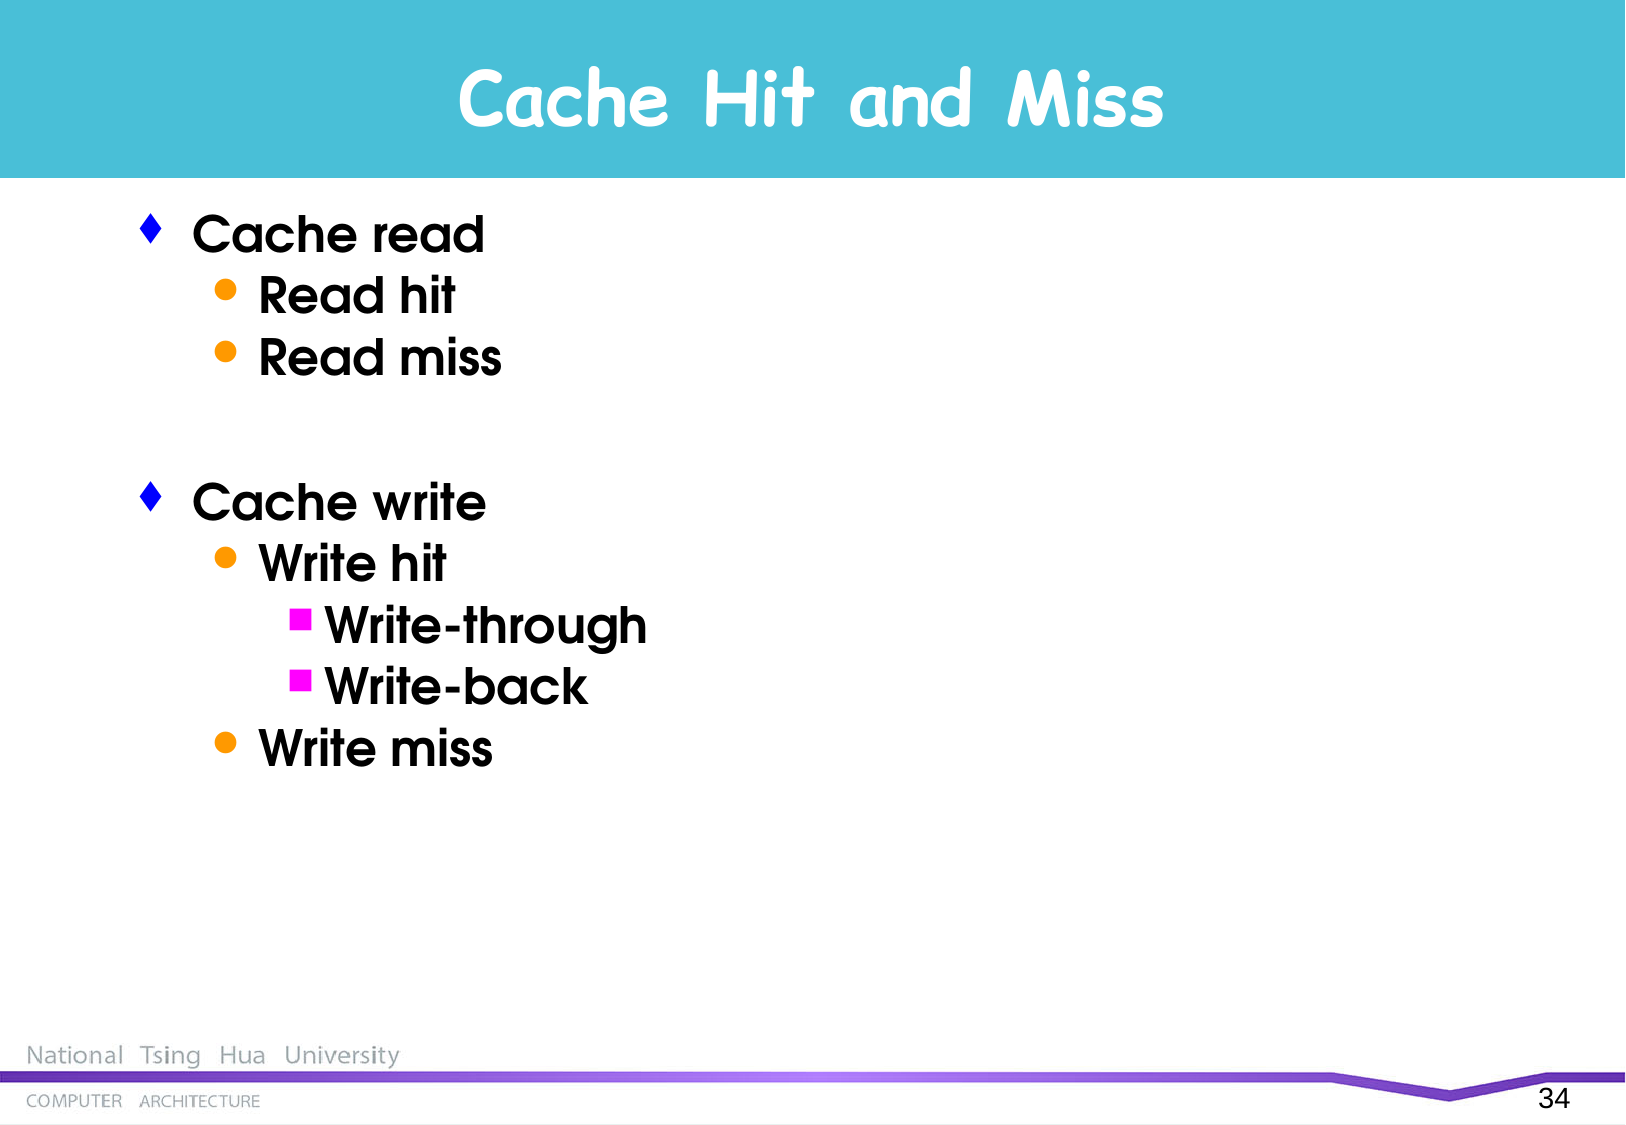

# Cache Hit and Miss
Cache read
Read hit
Read miss

Cache write
Write hit
Write-through
Write-back
Write miss
34